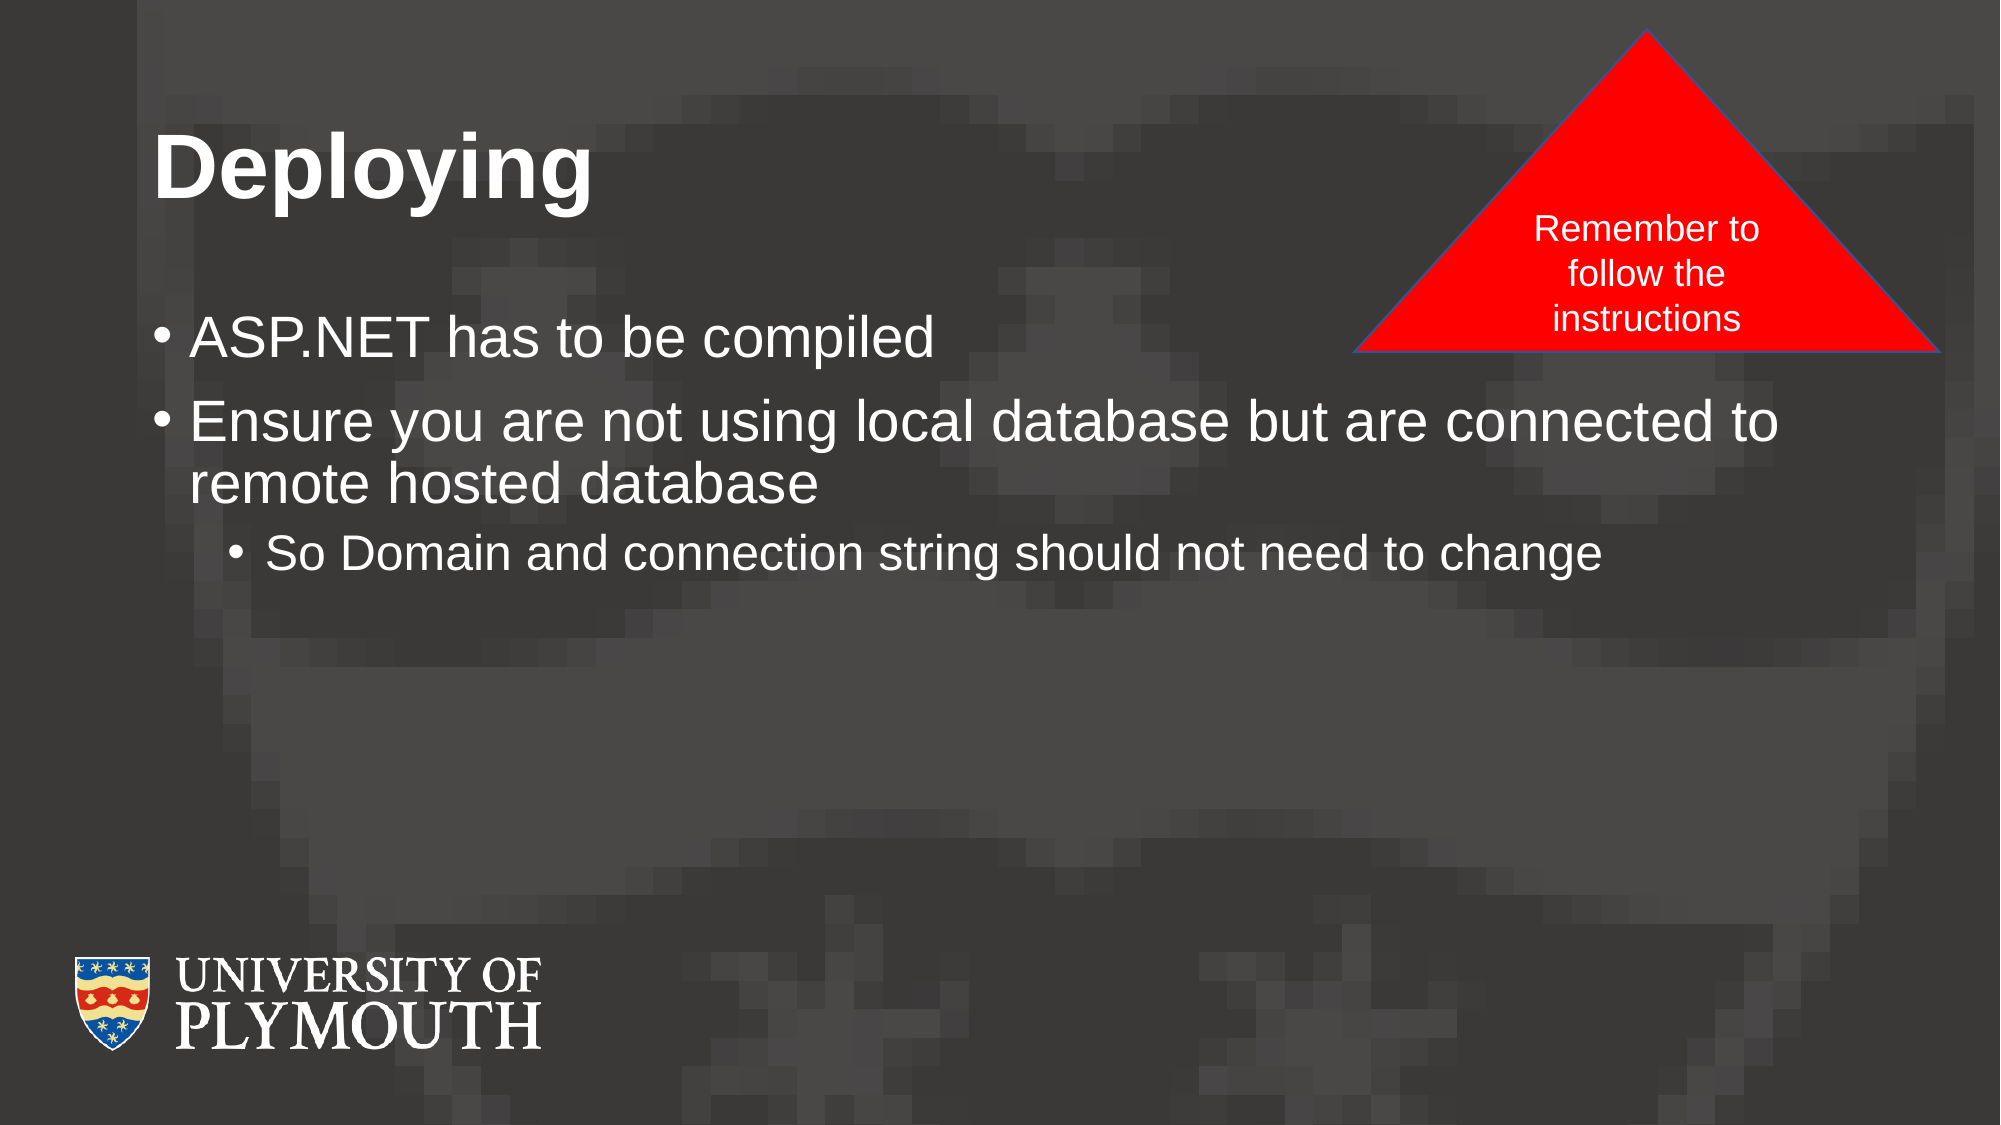

Remember to follow the instructions
# Deploying
ASP.NET has to be compiled
Ensure you are not using local database but are connected to remote hosted database
So Domain and connection string should not need to change